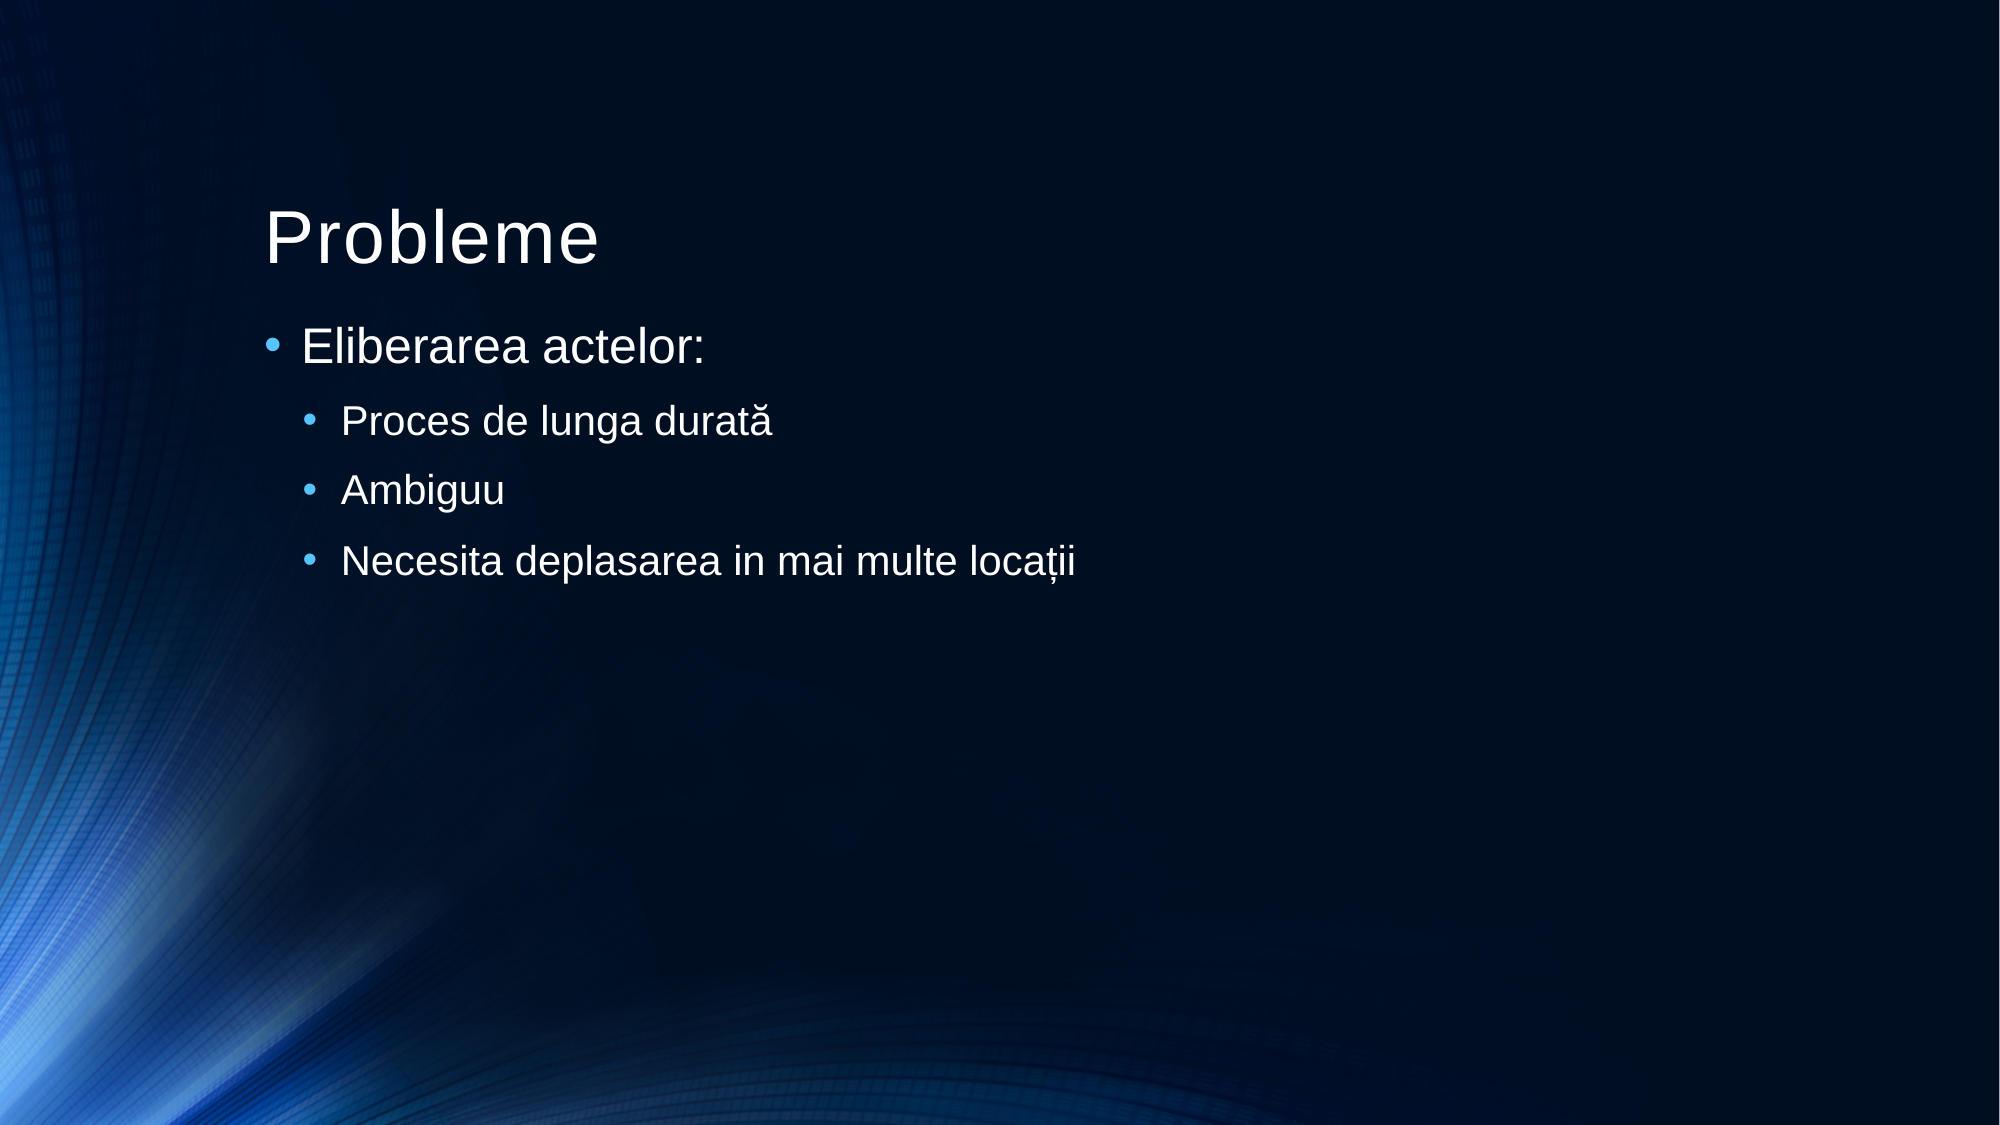

# Probleme
Eliberarea actelor:
Proces de lunga durată
Ambiguu
Necesita deplasarea in mai multe locații